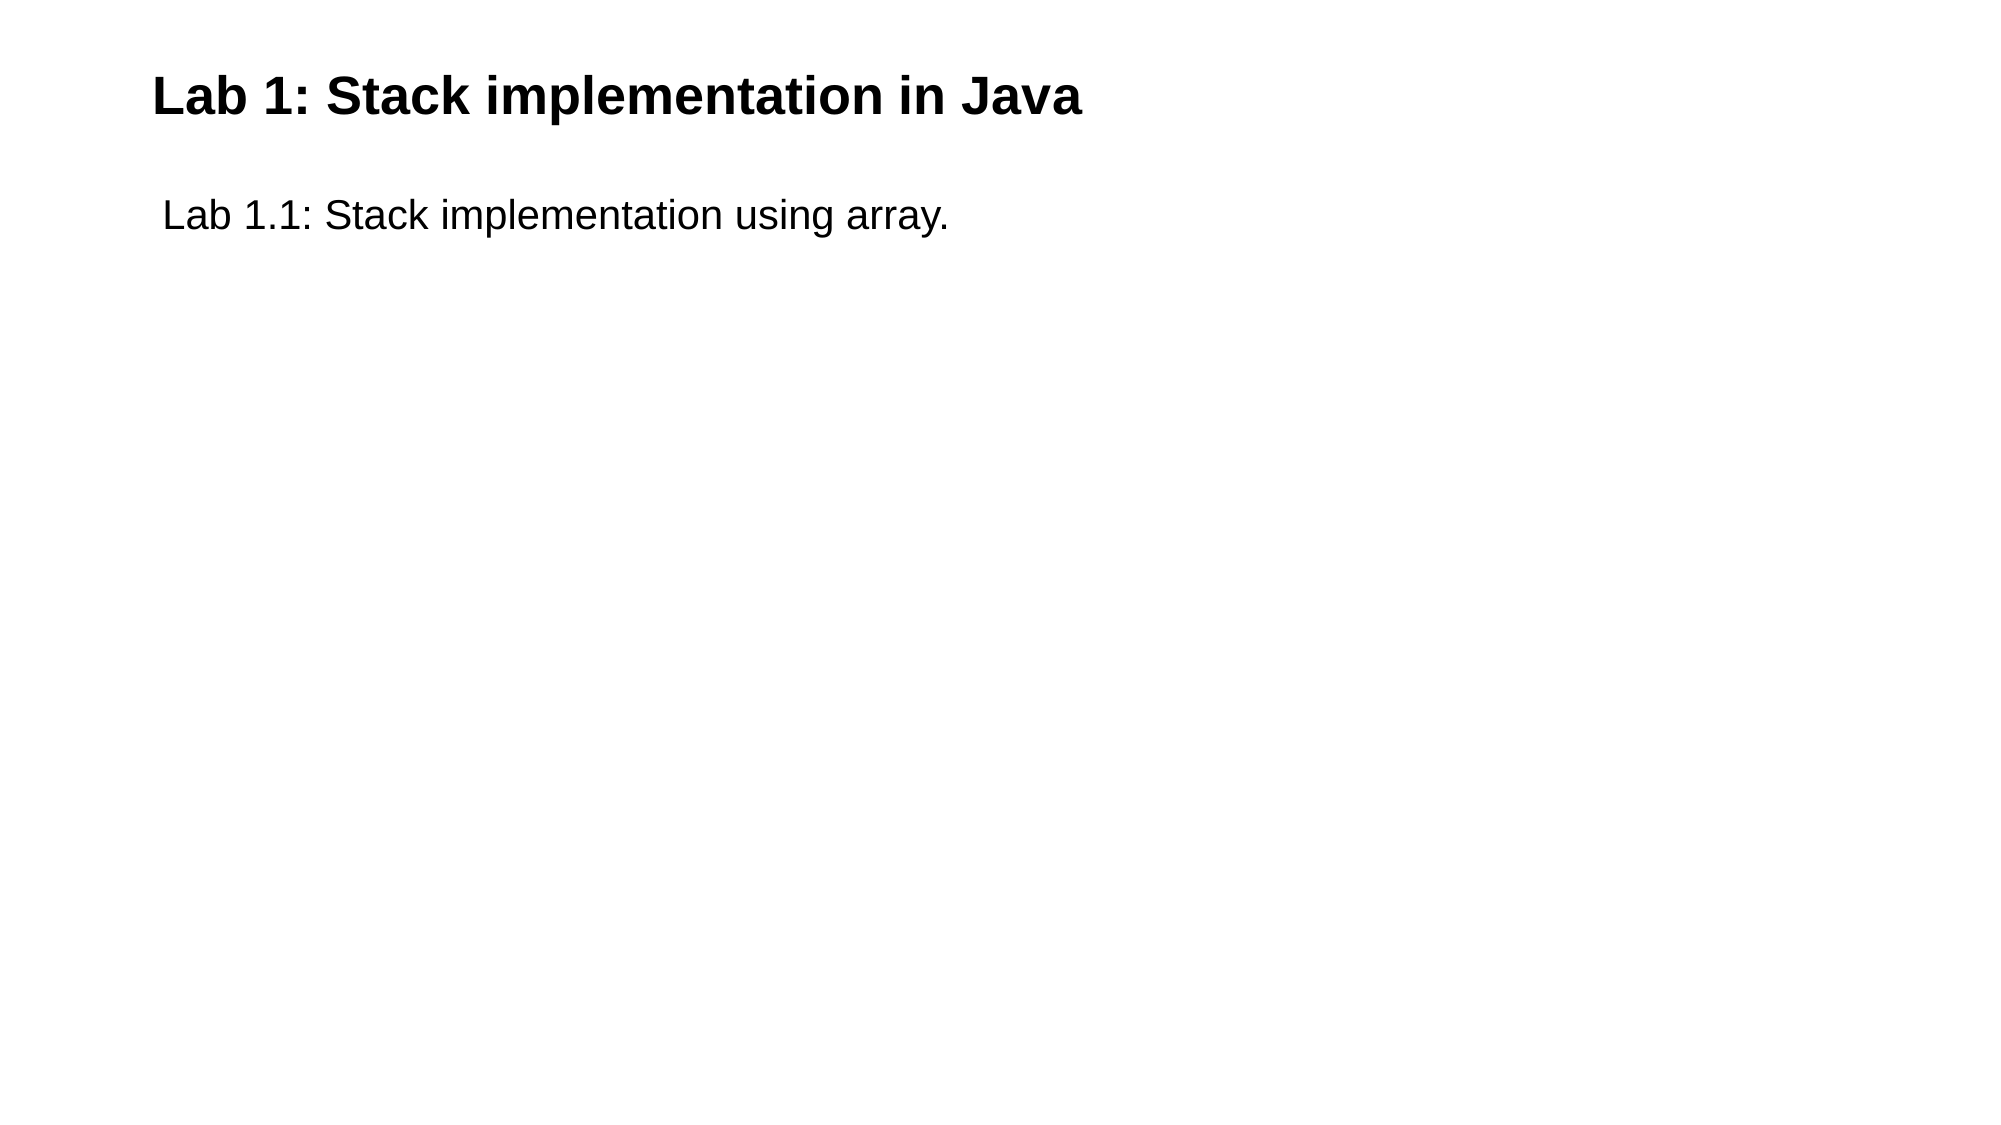

# Lab 1: Stack implementation in Java
Lab 1.1: Stack implementation using array.